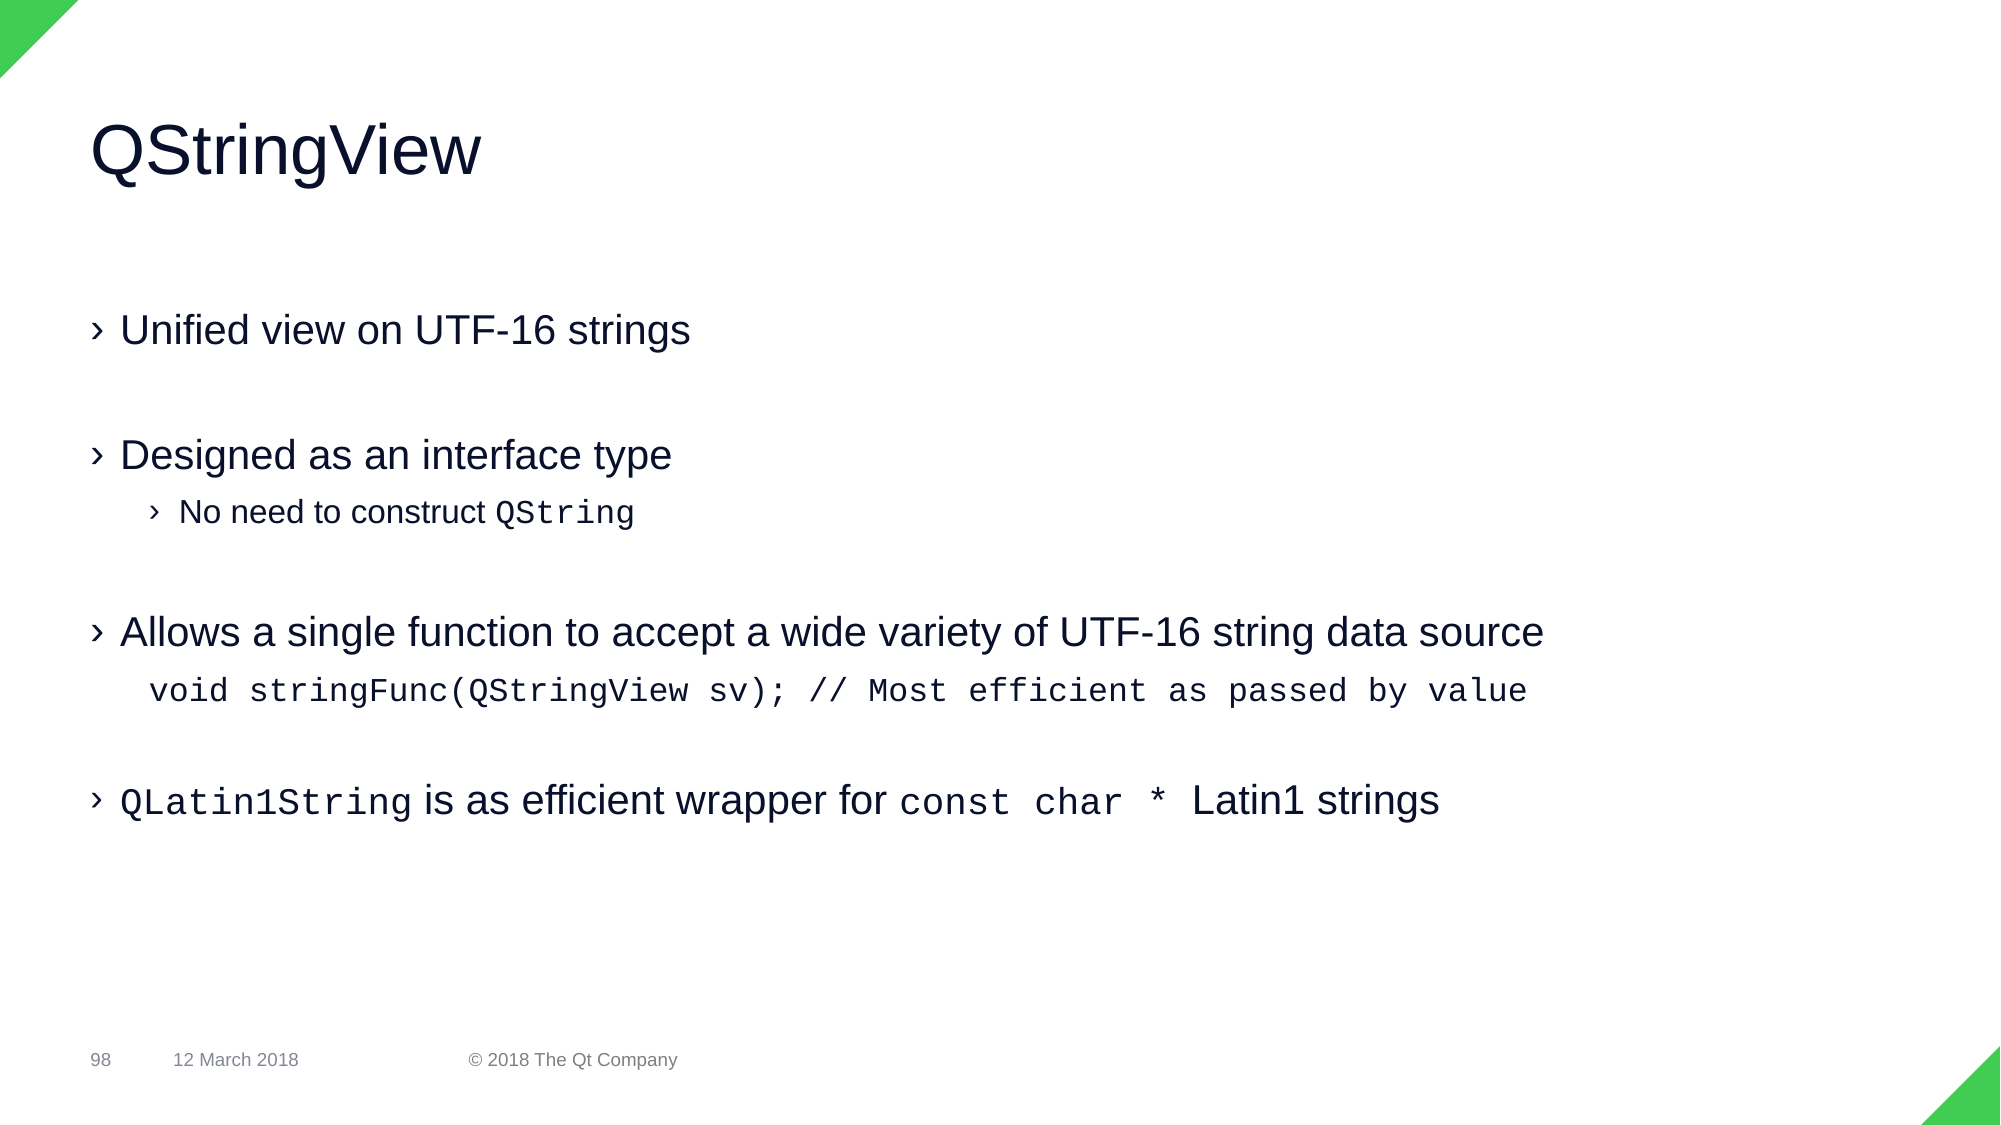

# QStringView
Unified view on UTF-16 strings

Designed as an interface type
No need to construct QString

Allows a single function to accept a wide variety of UTF-16 string data source
void stringFunc(QStringView sv); // Most efficient as passed by value

QLatin1String is as efficient wrapper for const char * Latin1 strings

98
12 March 2018
© 2018 The Qt Company